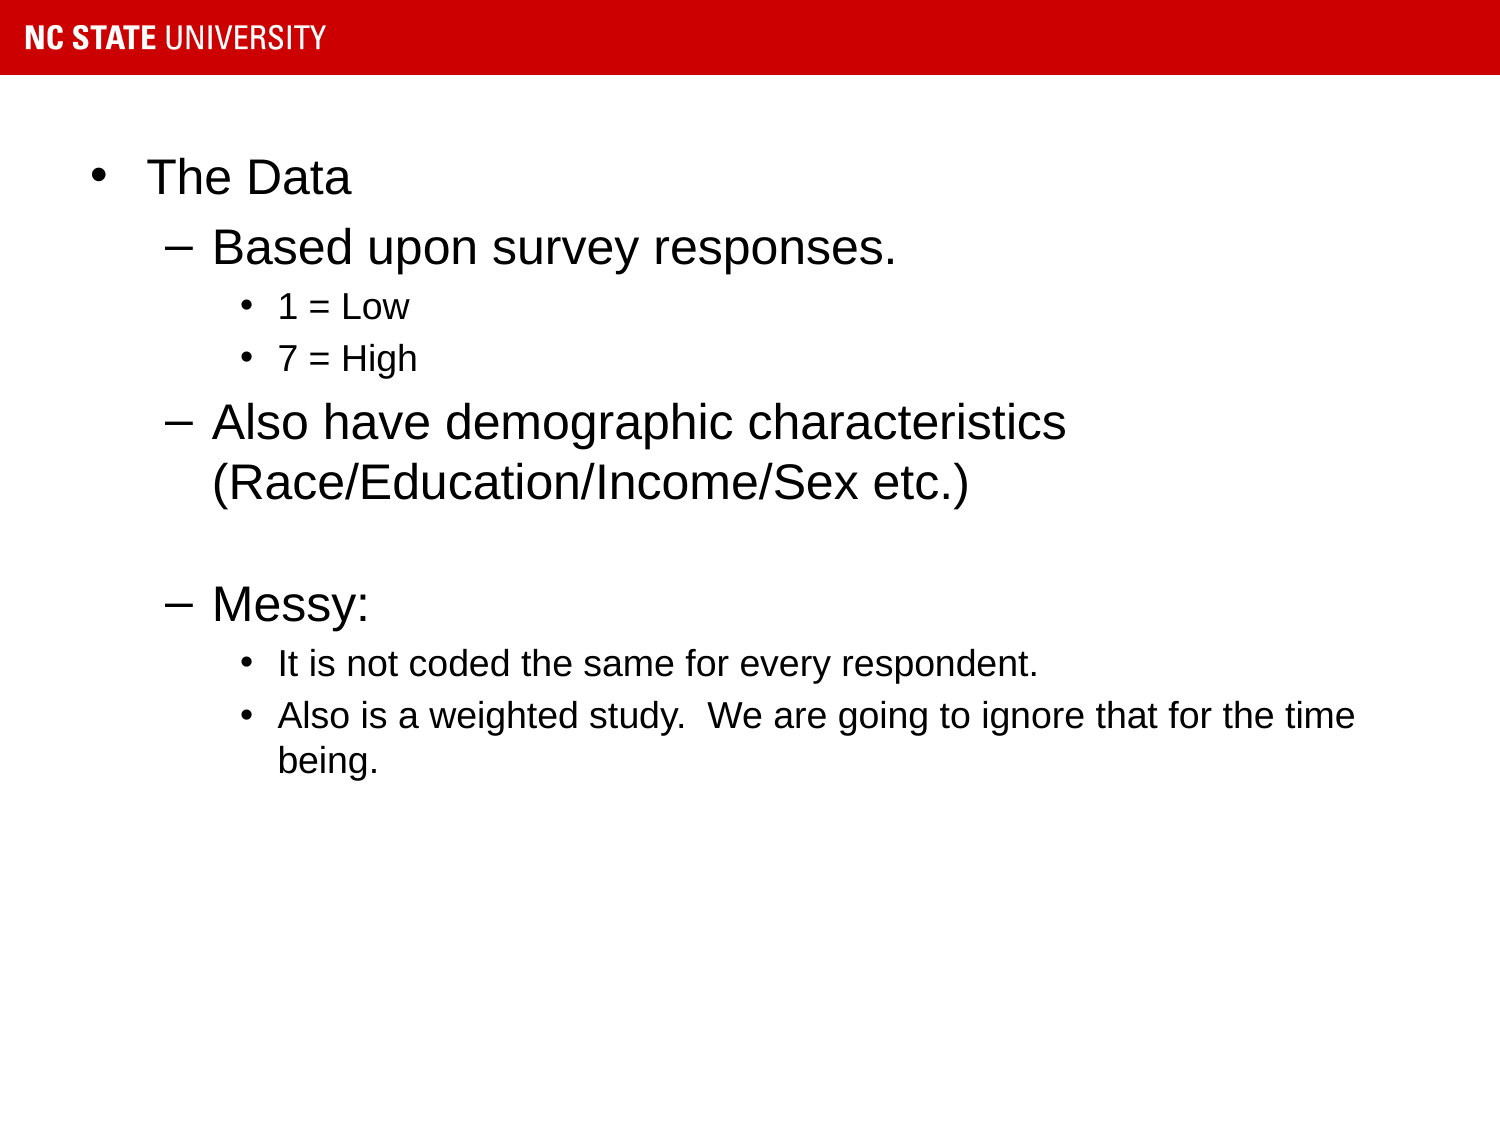

The Data
Based upon survey responses.
1 = Low
7 = High
Also have demographic characteristics (Race/Education/Income/Sex etc.)

Messy:
It is not coded the same for every respondent.
Also is a weighted study.  We are going to ignore that for the time being.